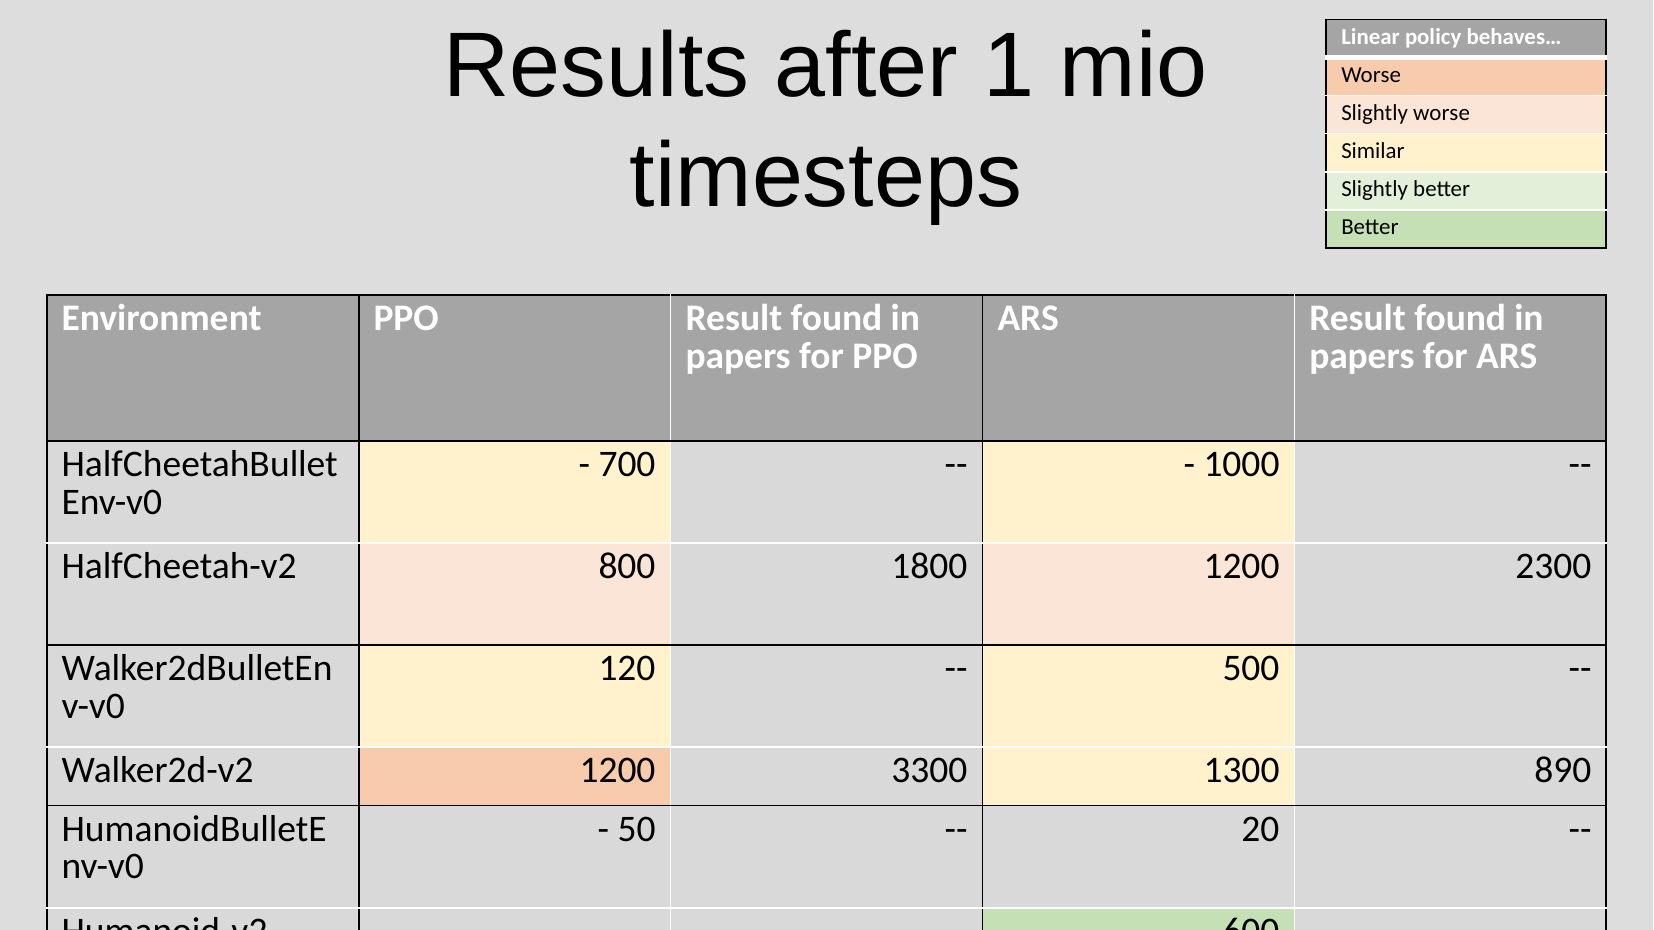

| Linear policy behaves… |
| --- |
| Worse |
| Slightly worse |
| Similar |
| Slightly better |
| Better |
Results after 1 mio
timesteps
| Environment | PPO | Result found in papers for PPO | ARS | Result found in papers for ARS |
| --- | --- | --- | --- | --- |
| HalfCheetahBulletEnv-v0 | - 700 | -- | - 1000 | -- |
| HalfCheetah-v2 | 800 | 1800 | 1200 | 2300 |
| Walker2dBulletEnv-v0 | 120 | -- | 500 | -- |
| Walker2d-v2 | 1200 | 3300 | 1300 | 890 |
| HumanoidBulletEnv-v0 | - 50 | -- | 20 | -- |
| Humanoid-v2 |  | -- | 600 | -- |